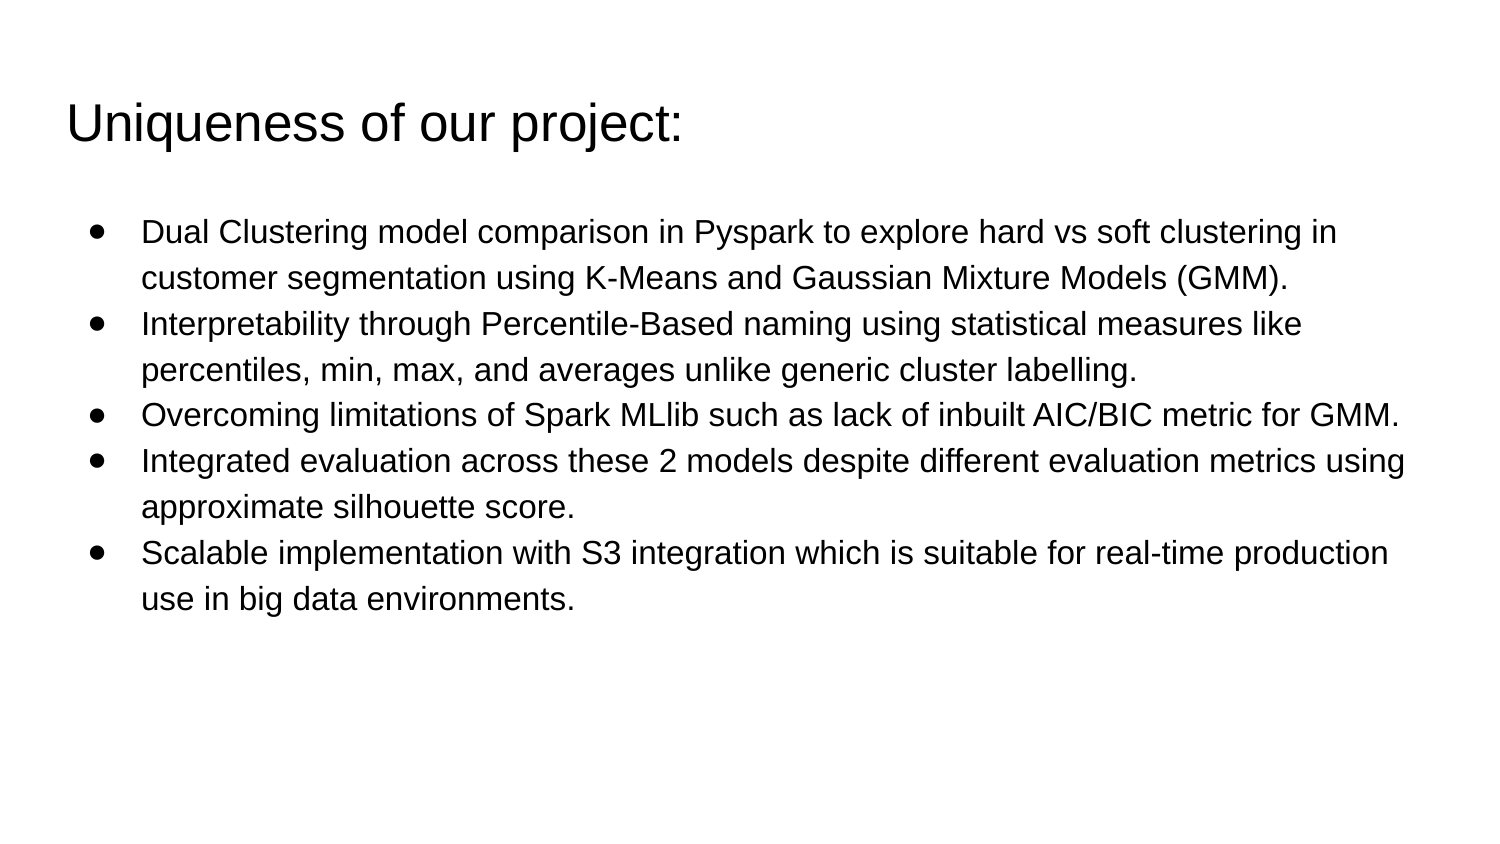

# Uniqueness of our project:
Dual Clustering model comparison in Pyspark to explore hard vs soft clustering in customer segmentation using K-Means and Gaussian Mixture Models (GMM).
Interpretability through Percentile-Based naming using statistical measures like percentiles, min, max, and averages unlike generic cluster labelling.
Overcoming limitations of Spark MLlib such as lack of inbuilt AIC/BIC metric for GMM.
Integrated evaluation across these 2 models despite different evaluation metrics using approximate silhouette score.
Scalable implementation with S3 integration which is suitable for real-time production use in big data environments.